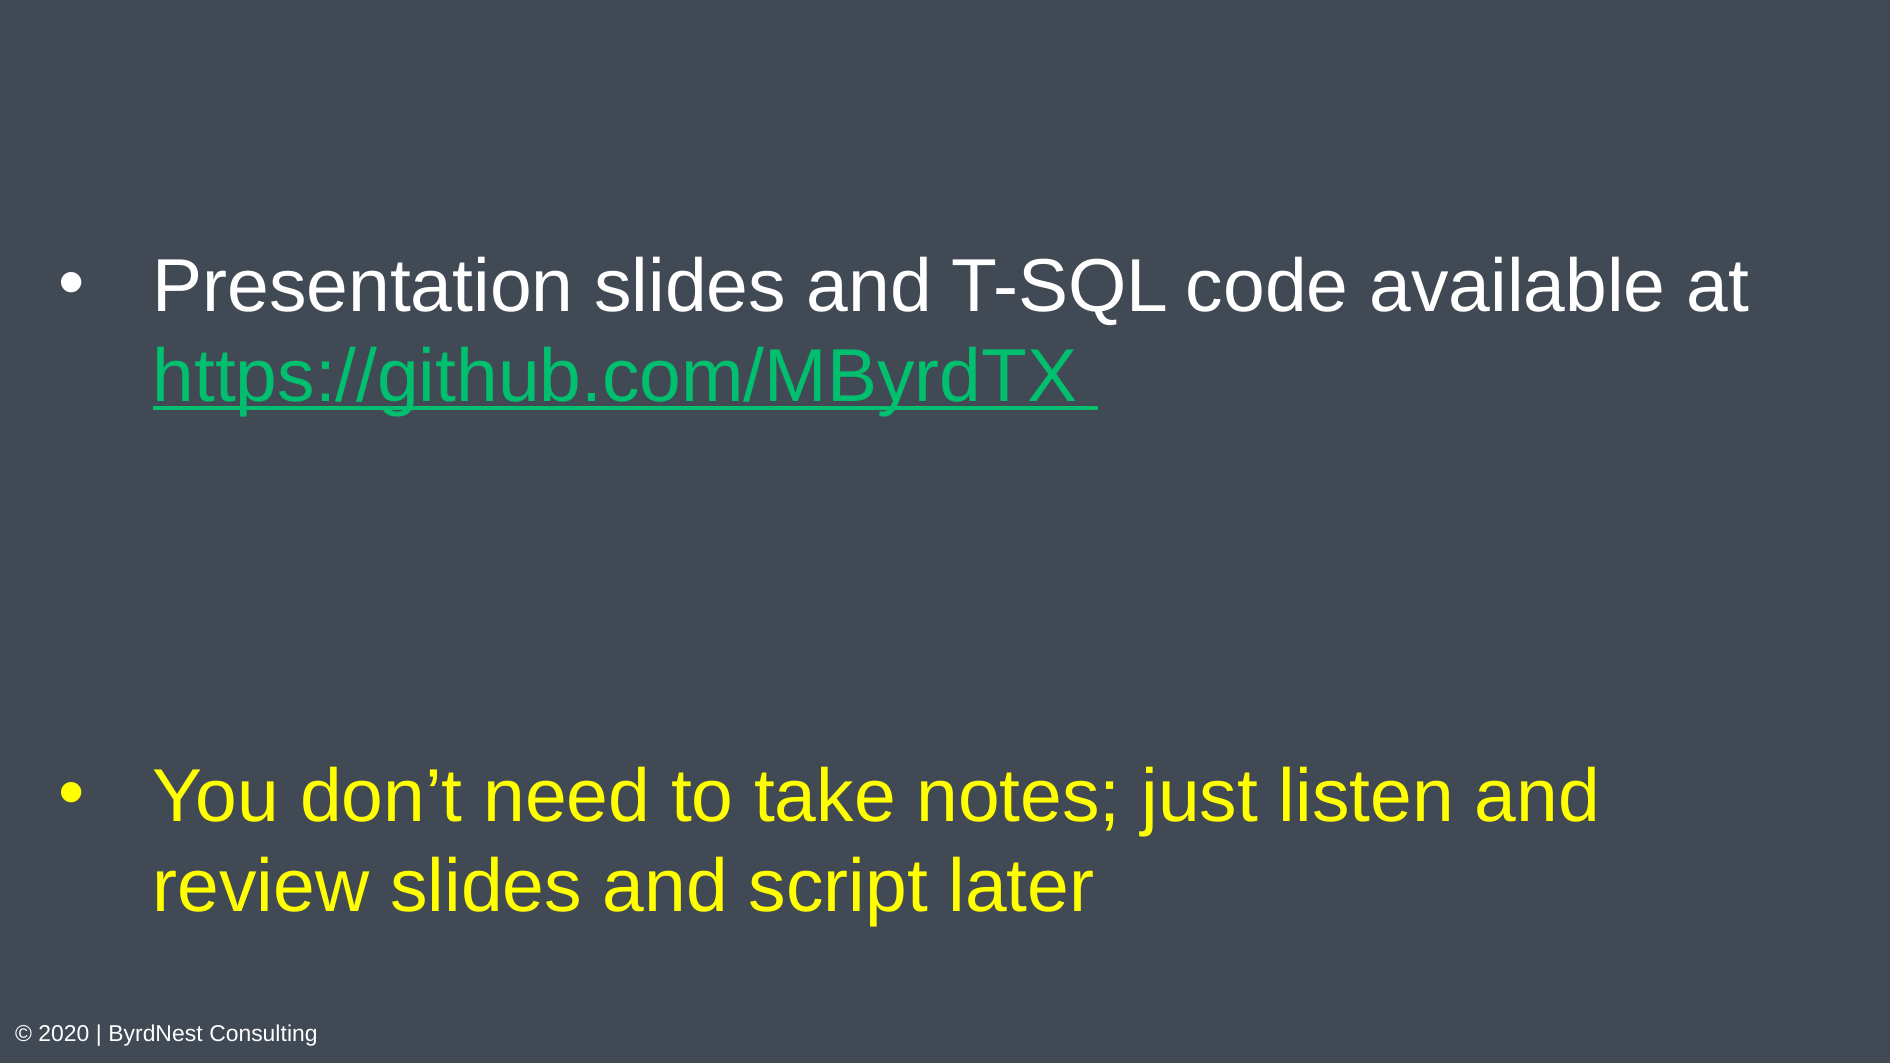

#
Presentation slides and T-SQL code available at https://github.com/MByrdTX

You don’t need to take notes; just listen and review slides and script later
© 2020 | ByrdNest Consulting